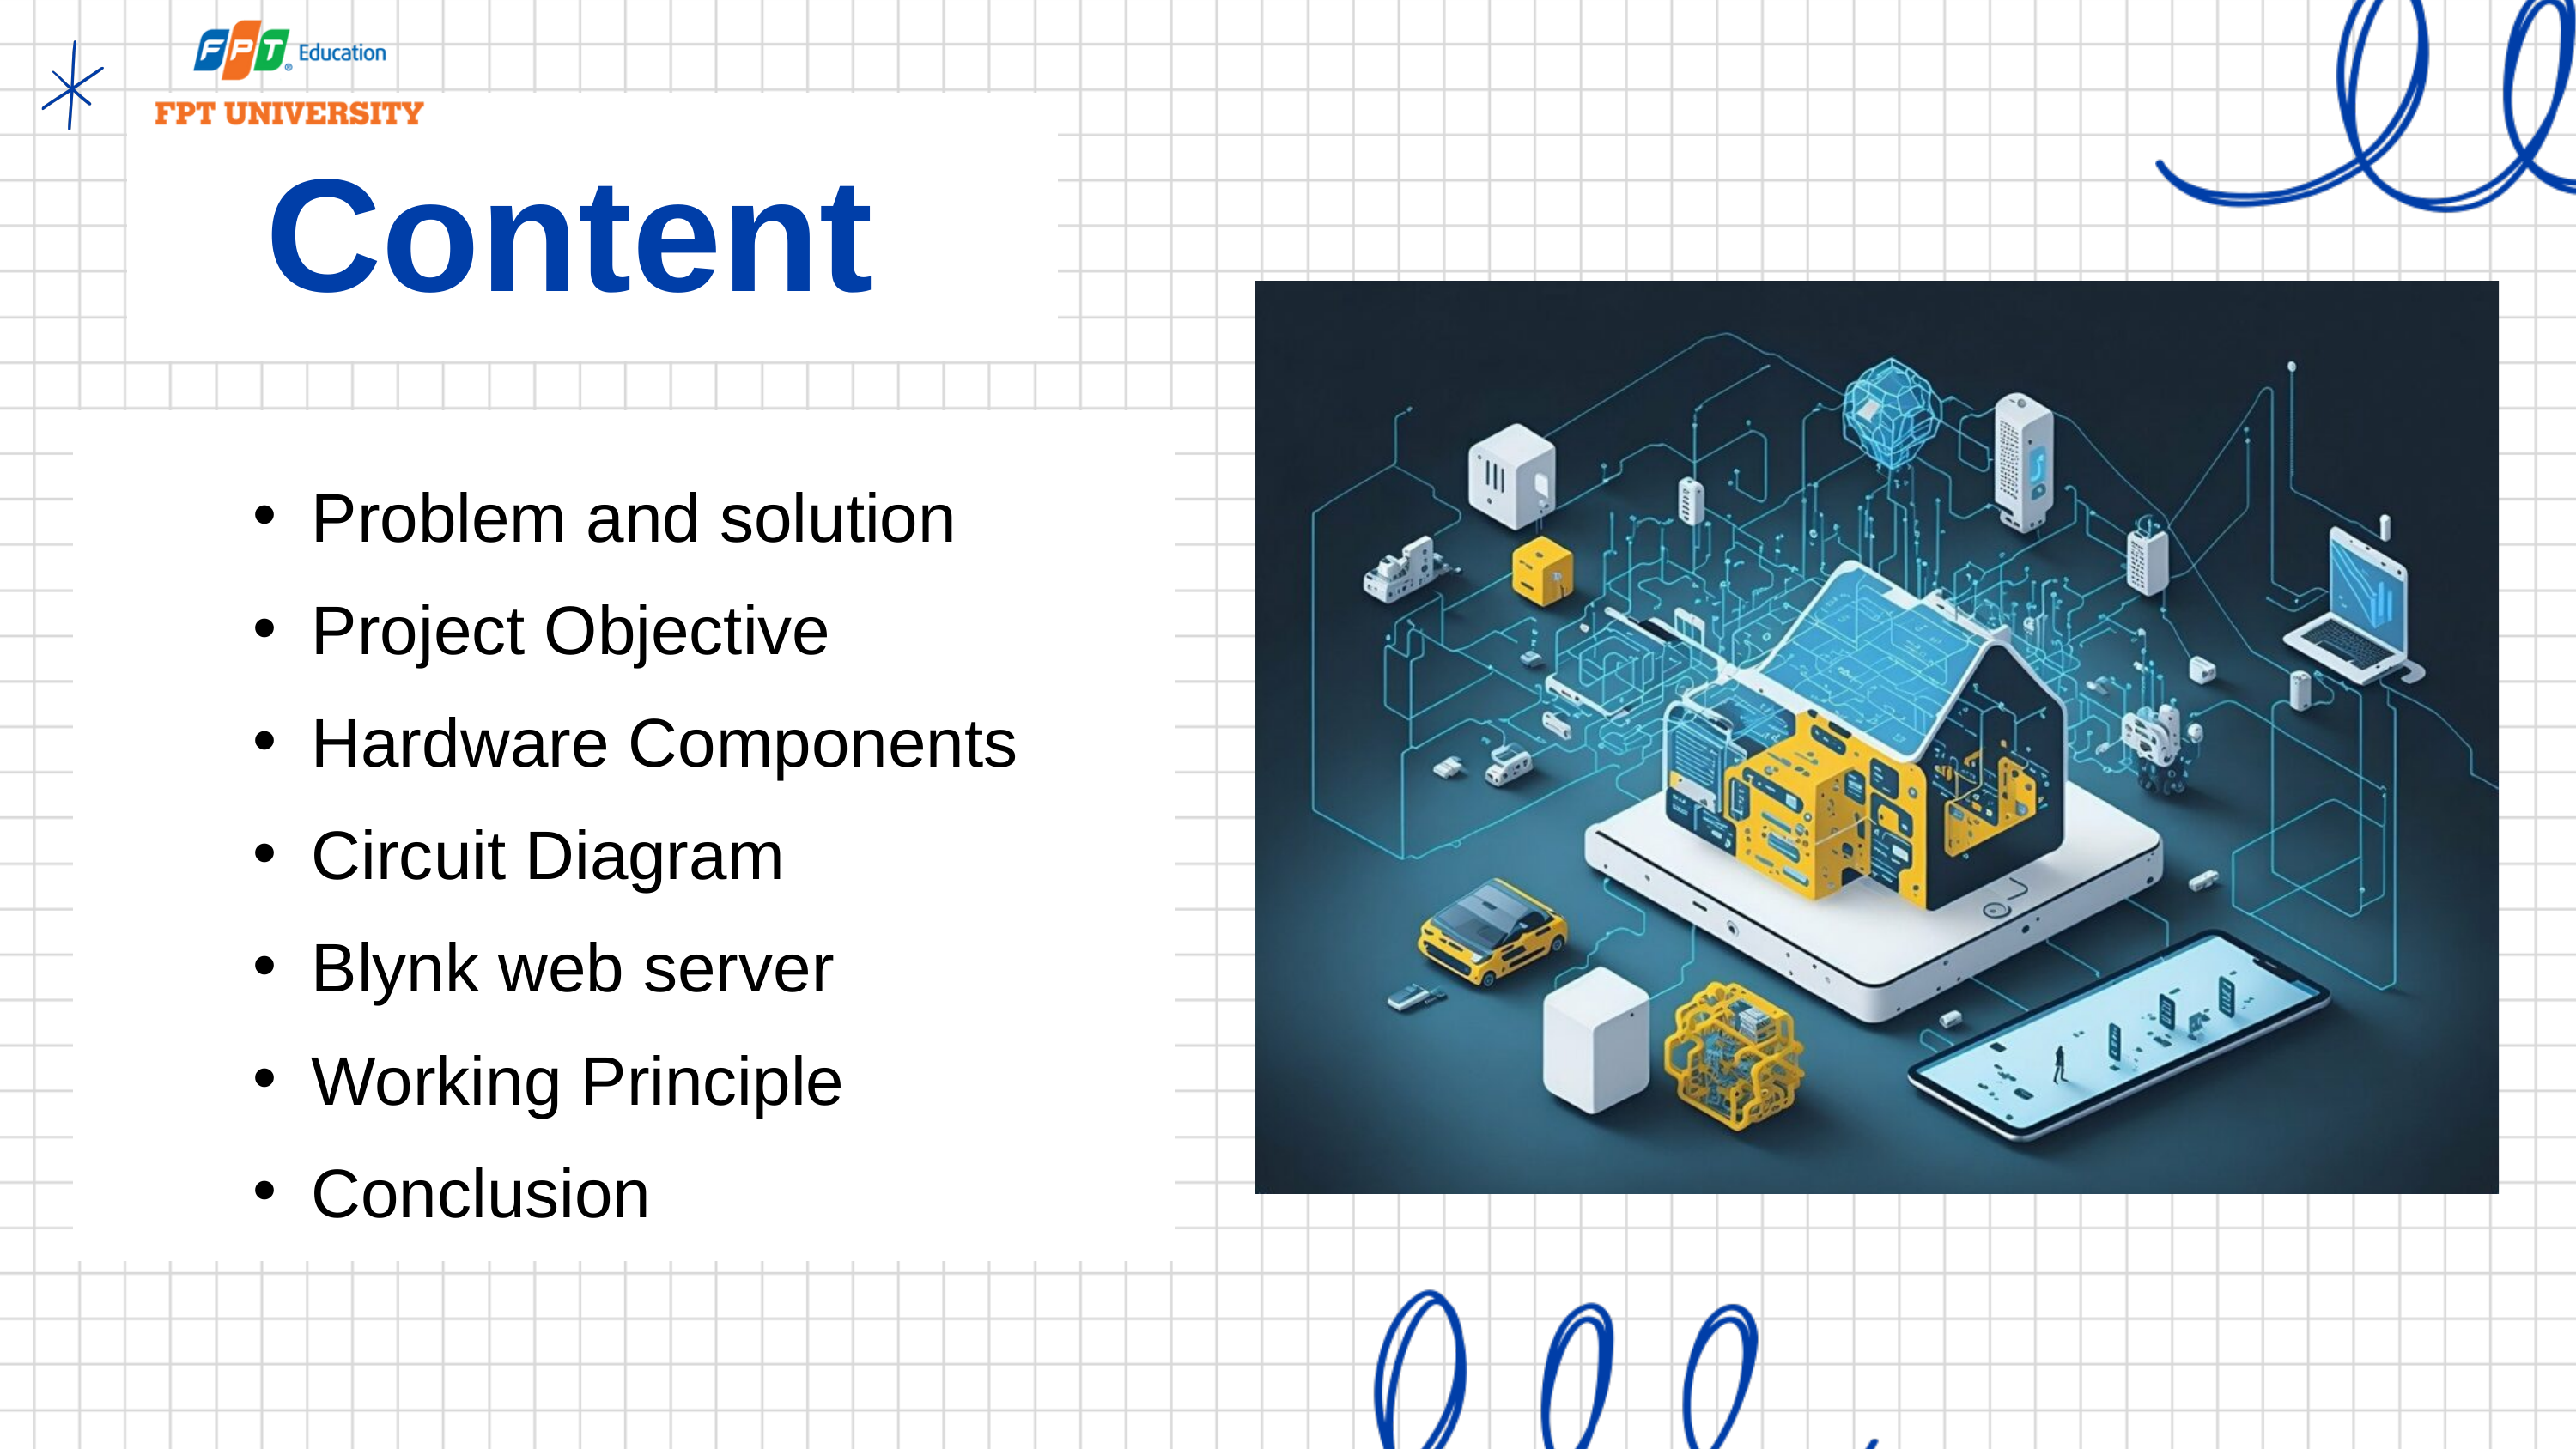

Content

Problem and solution
Project Objective
Hardware Components
Circuit Diagram
Blynk web server
Working Principle
Conclusion